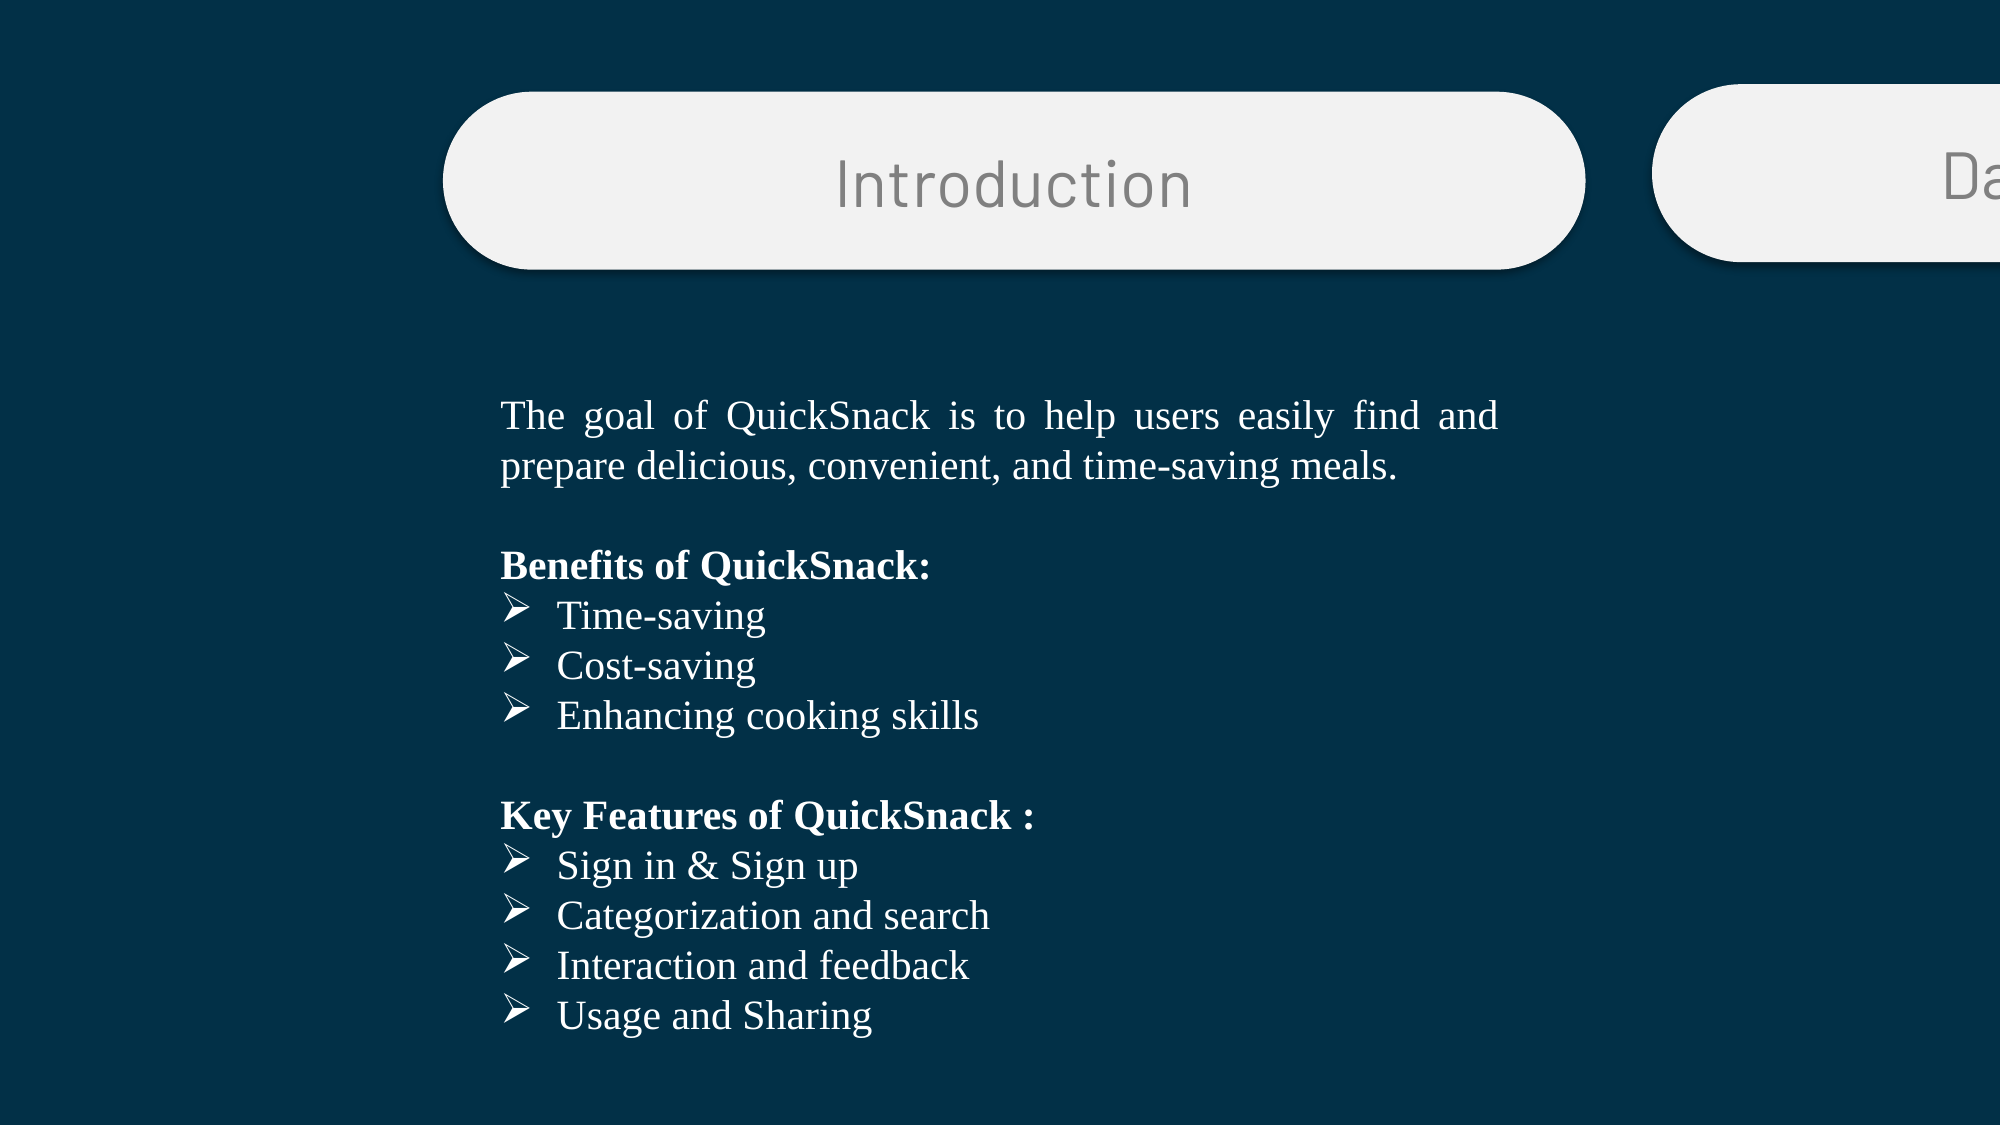

Database - Diagram
Future Development Direction
Pages and Functions
Introduction
The goal of QuickSnack is to help users easily find and prepare delicious, convenient, and time-saving meals.

Benefits of QuickSnack:
Time-saving
Cost-saving
Enhancing cooking skills

Key Features of QuickSnack :
Sign in & Sign up
Categorization and search
Interaction and feedback
Usage and Sharing